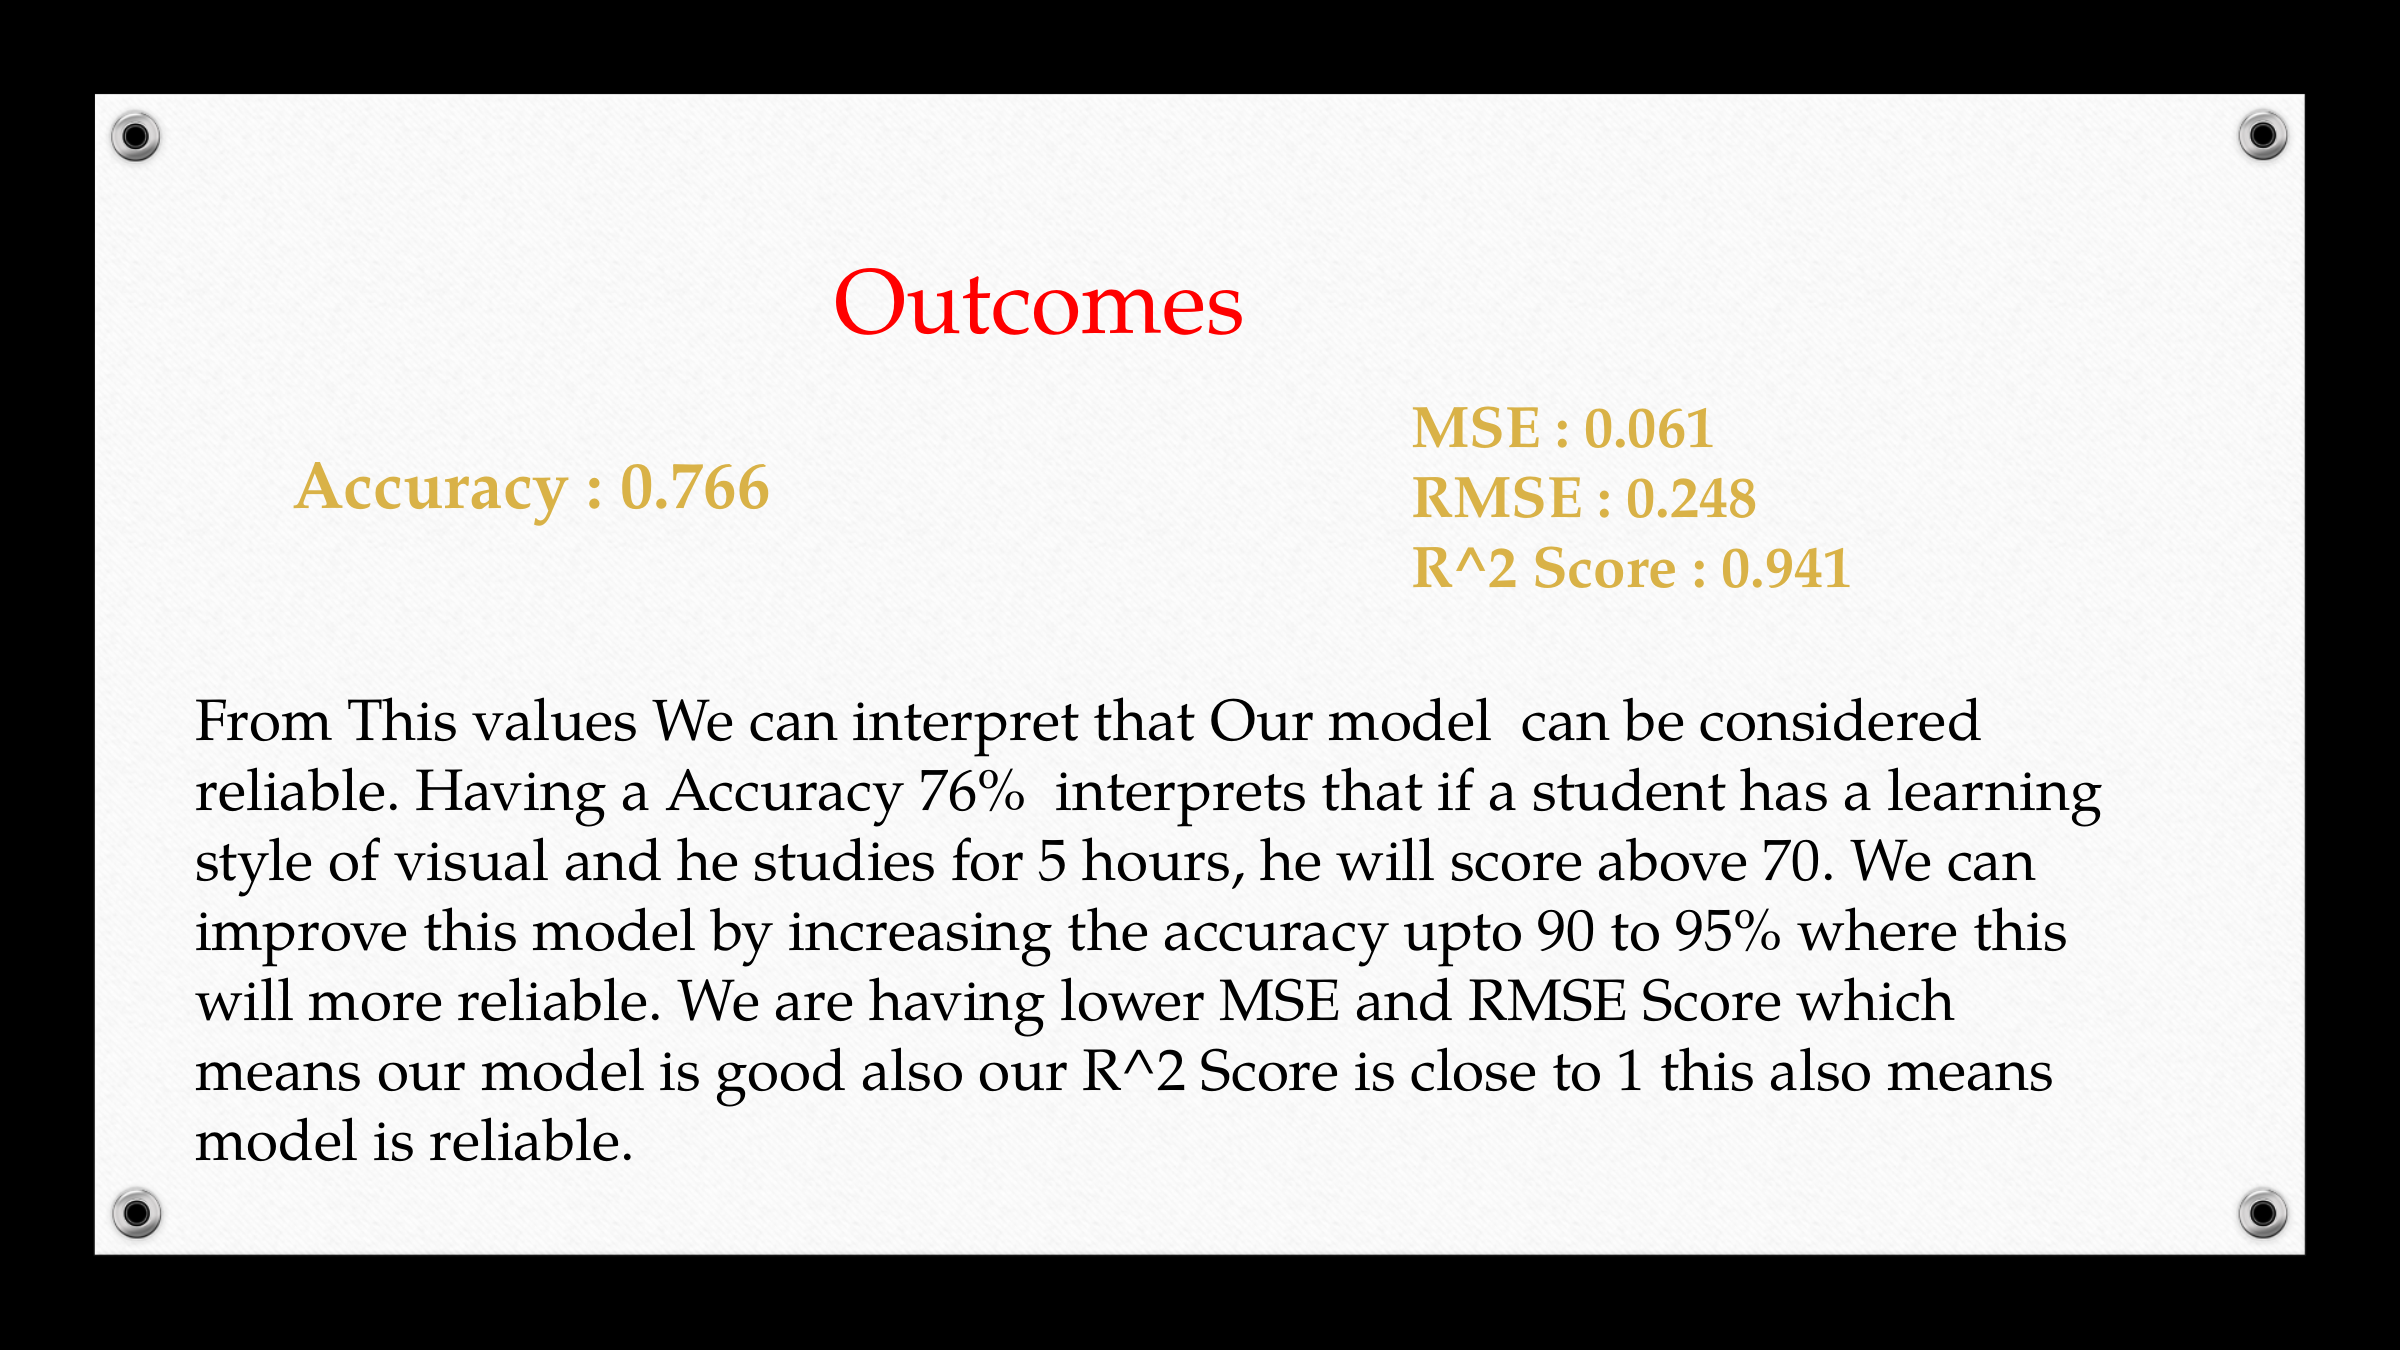

Outcomes
MSE : 0.061
RMSE : 0.248
R^2 Score : 0.941
Accuracy : 0.766
From This values We can interpret that Our model  can be considered reliable. Having a Accuracy 76%  interprets that if a student has a learning style of visual and he studies for 5 hours, he will score above 70. We can improve this model by increasing the accuracy upto 90 to 95% where this will more reliable. We are having lower MSE and RMSE Score which means our model is good also our R^2 Score is close to 1 this also means model is reliable.